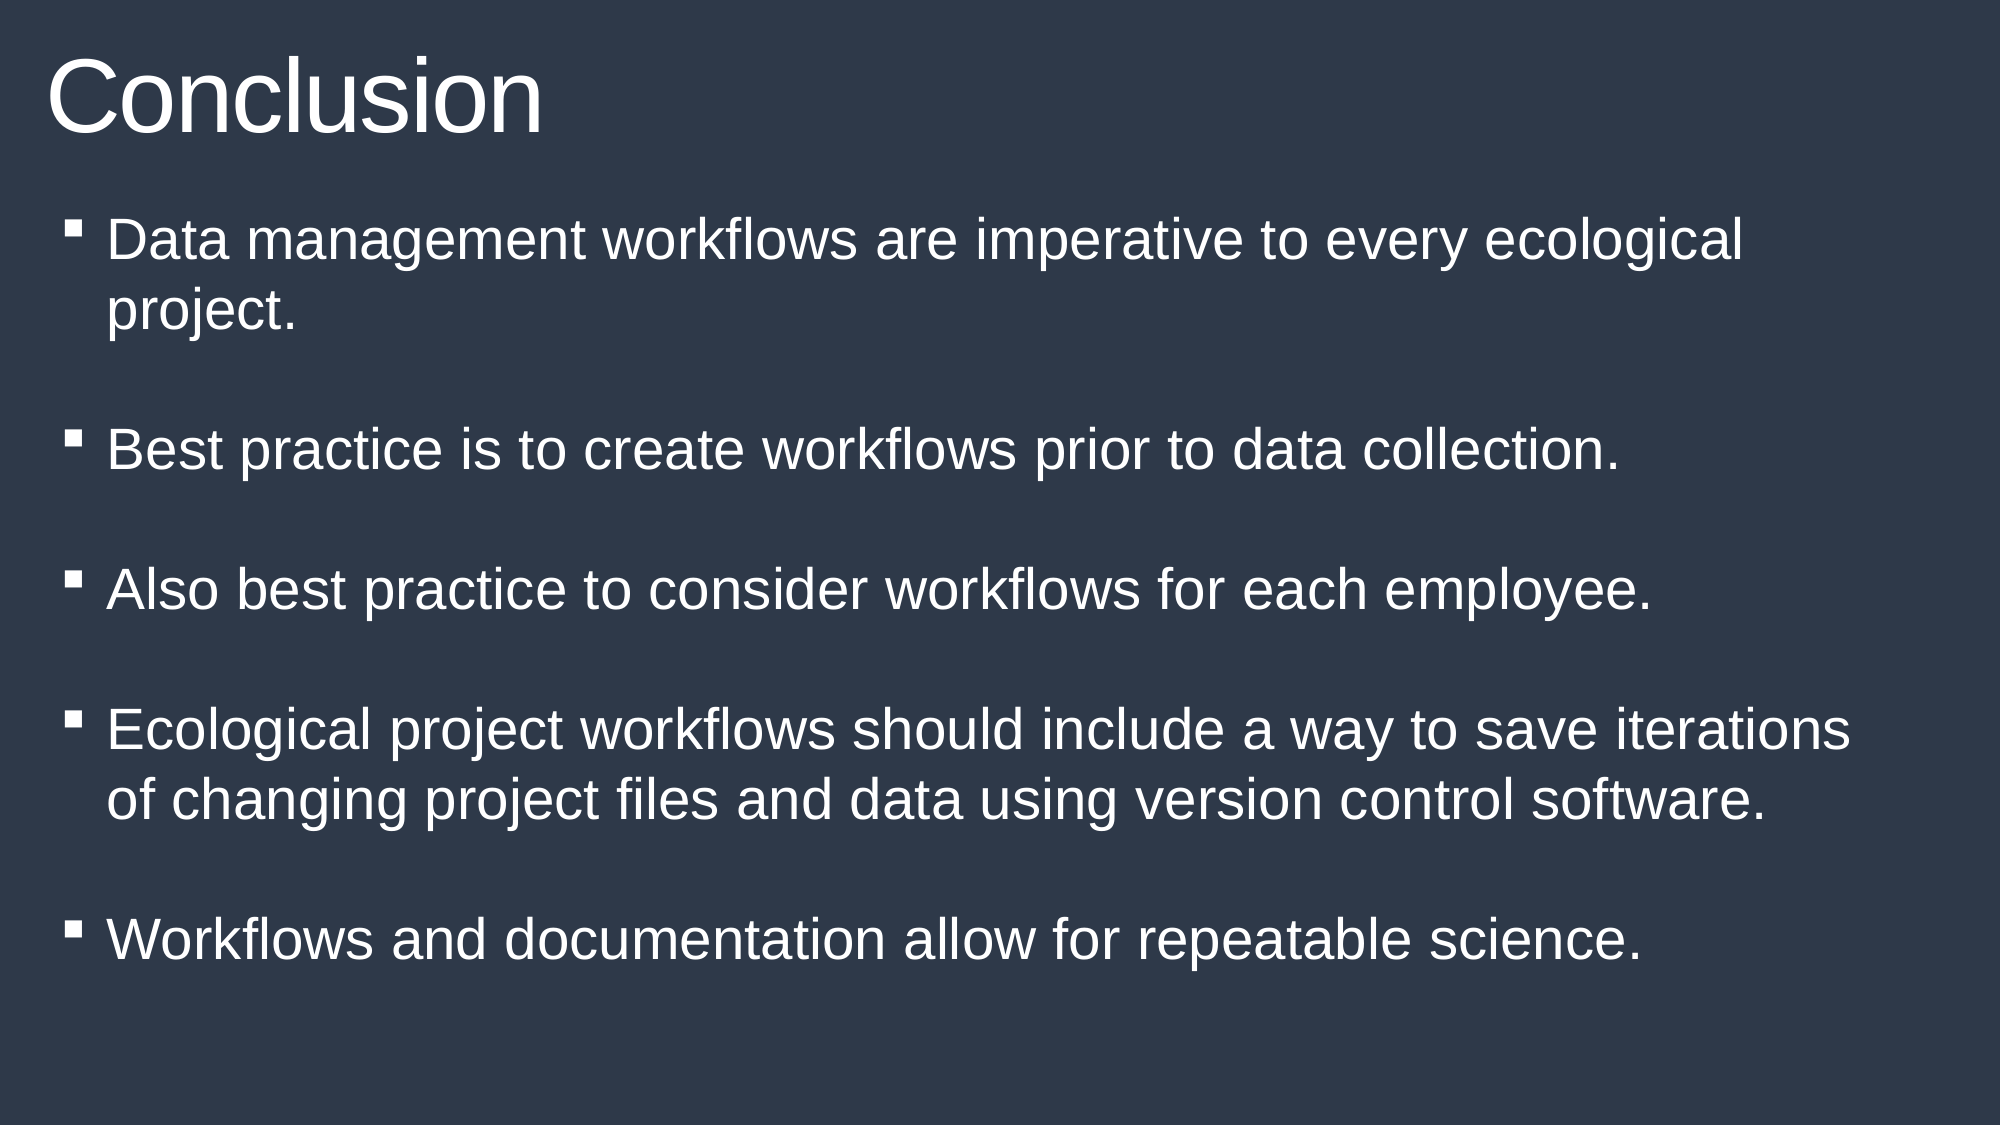

# Conclusion
Data management workflows are imperative to every ecological project.

Best practice is to create workflows prior to data collection.

Also best practice to consider workflows for each employee.

Ecological project workflows should include a way to save iterations of changing project files and data using version control software.

Workflows and documentation allow for repeatable science.